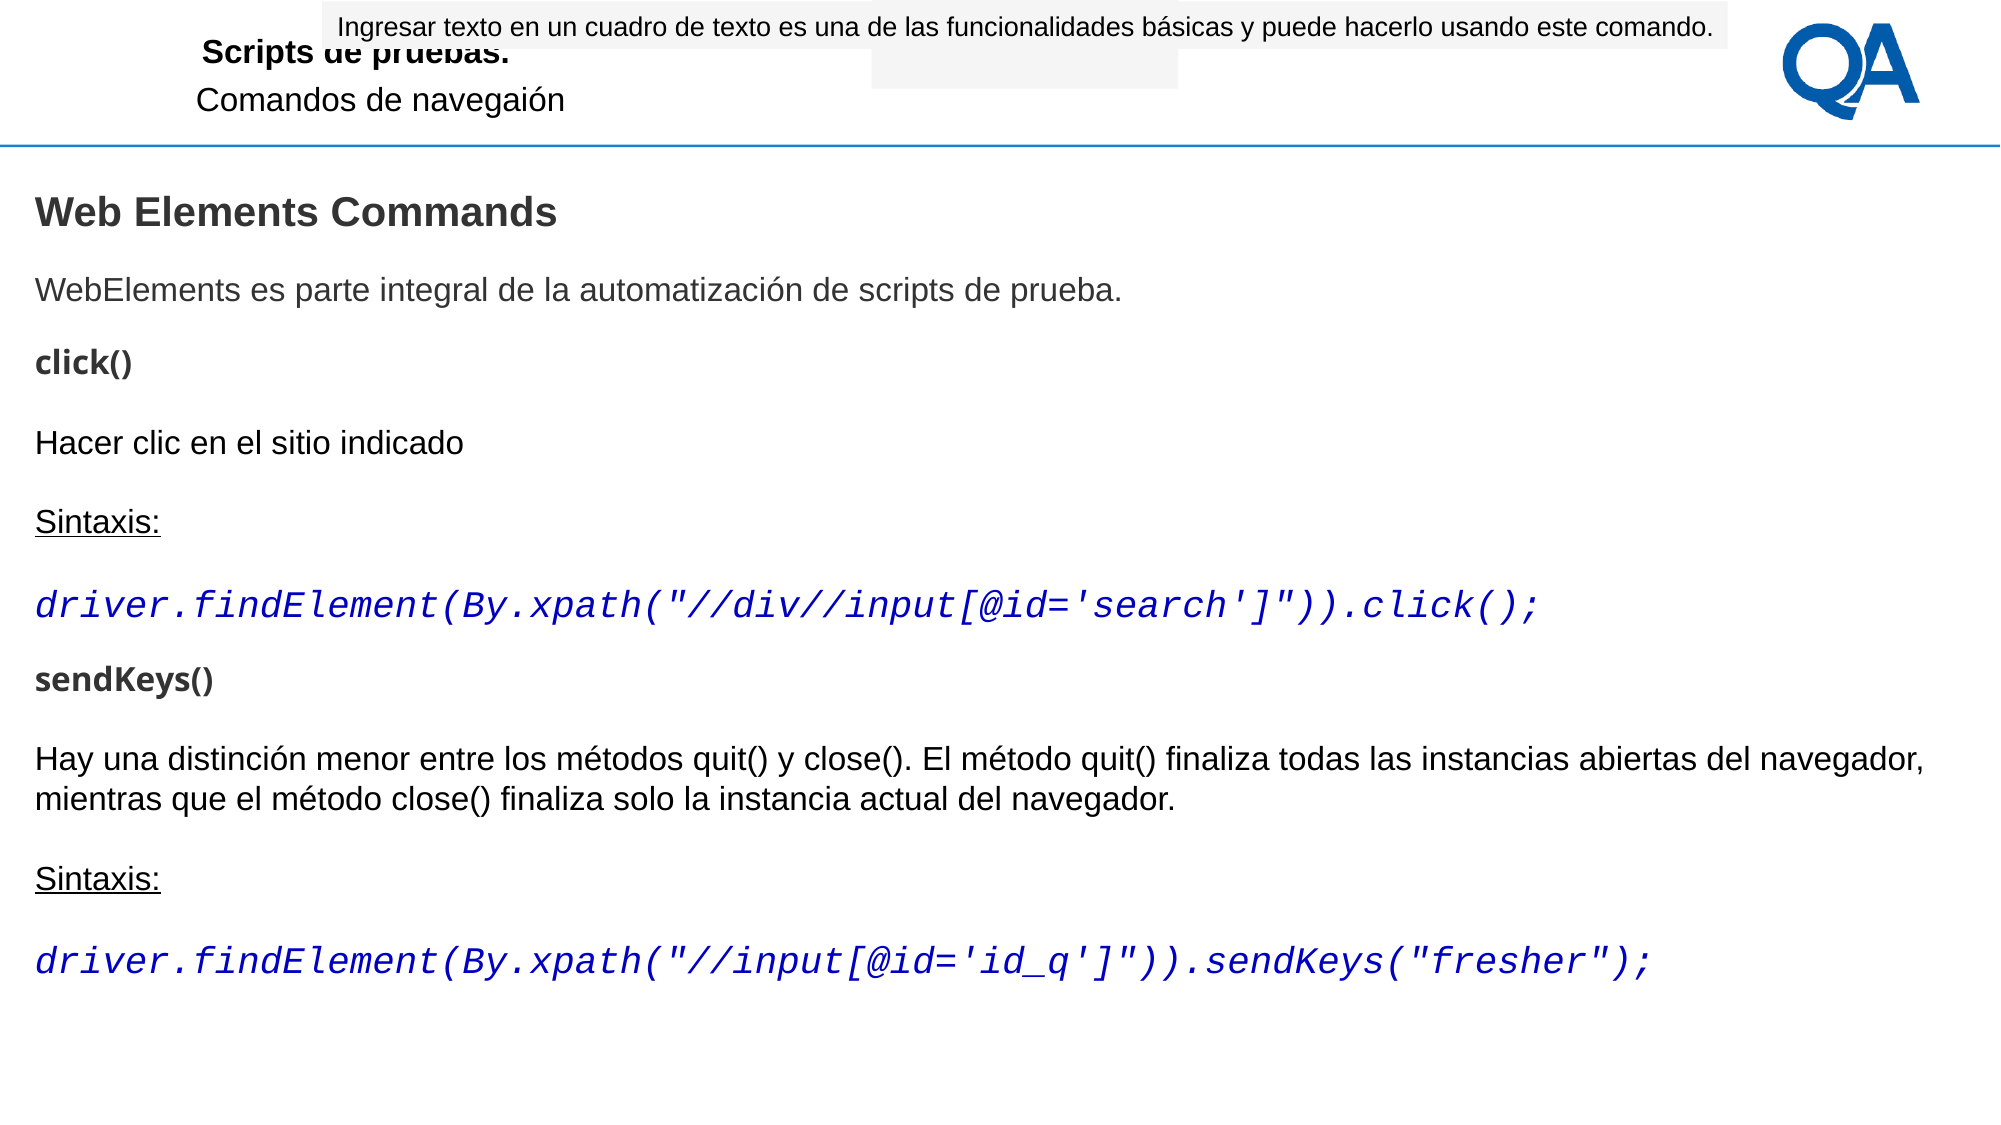

# Scripts de pruebas.
104 / 5,000

Resultados de traducción

Ingresar texto en un cuadro de texto es una de las funcionalidades básicas y puede hacerlo usando este comando.
Comandos de navegaión
Web Elements Commands
WebElements es parte integral de la automatización de scripts de prueba.
click()
Hacer clic en el sitio indicado
Sintaxis:
driver.findElement(By.xpath("//div//input[@id='search']")).click();
sendKeys()
Hay una distinción menor entre los métodos quit() y close(). El método quit() finaliza todas las instancias abiertas del navegador, mientras que el método close() finaliza solo la instancia actual del navegador.
Sintaxis:
driver.findElement(By.xpath("//input[@id='id_q']")).sendKeys("fresher");